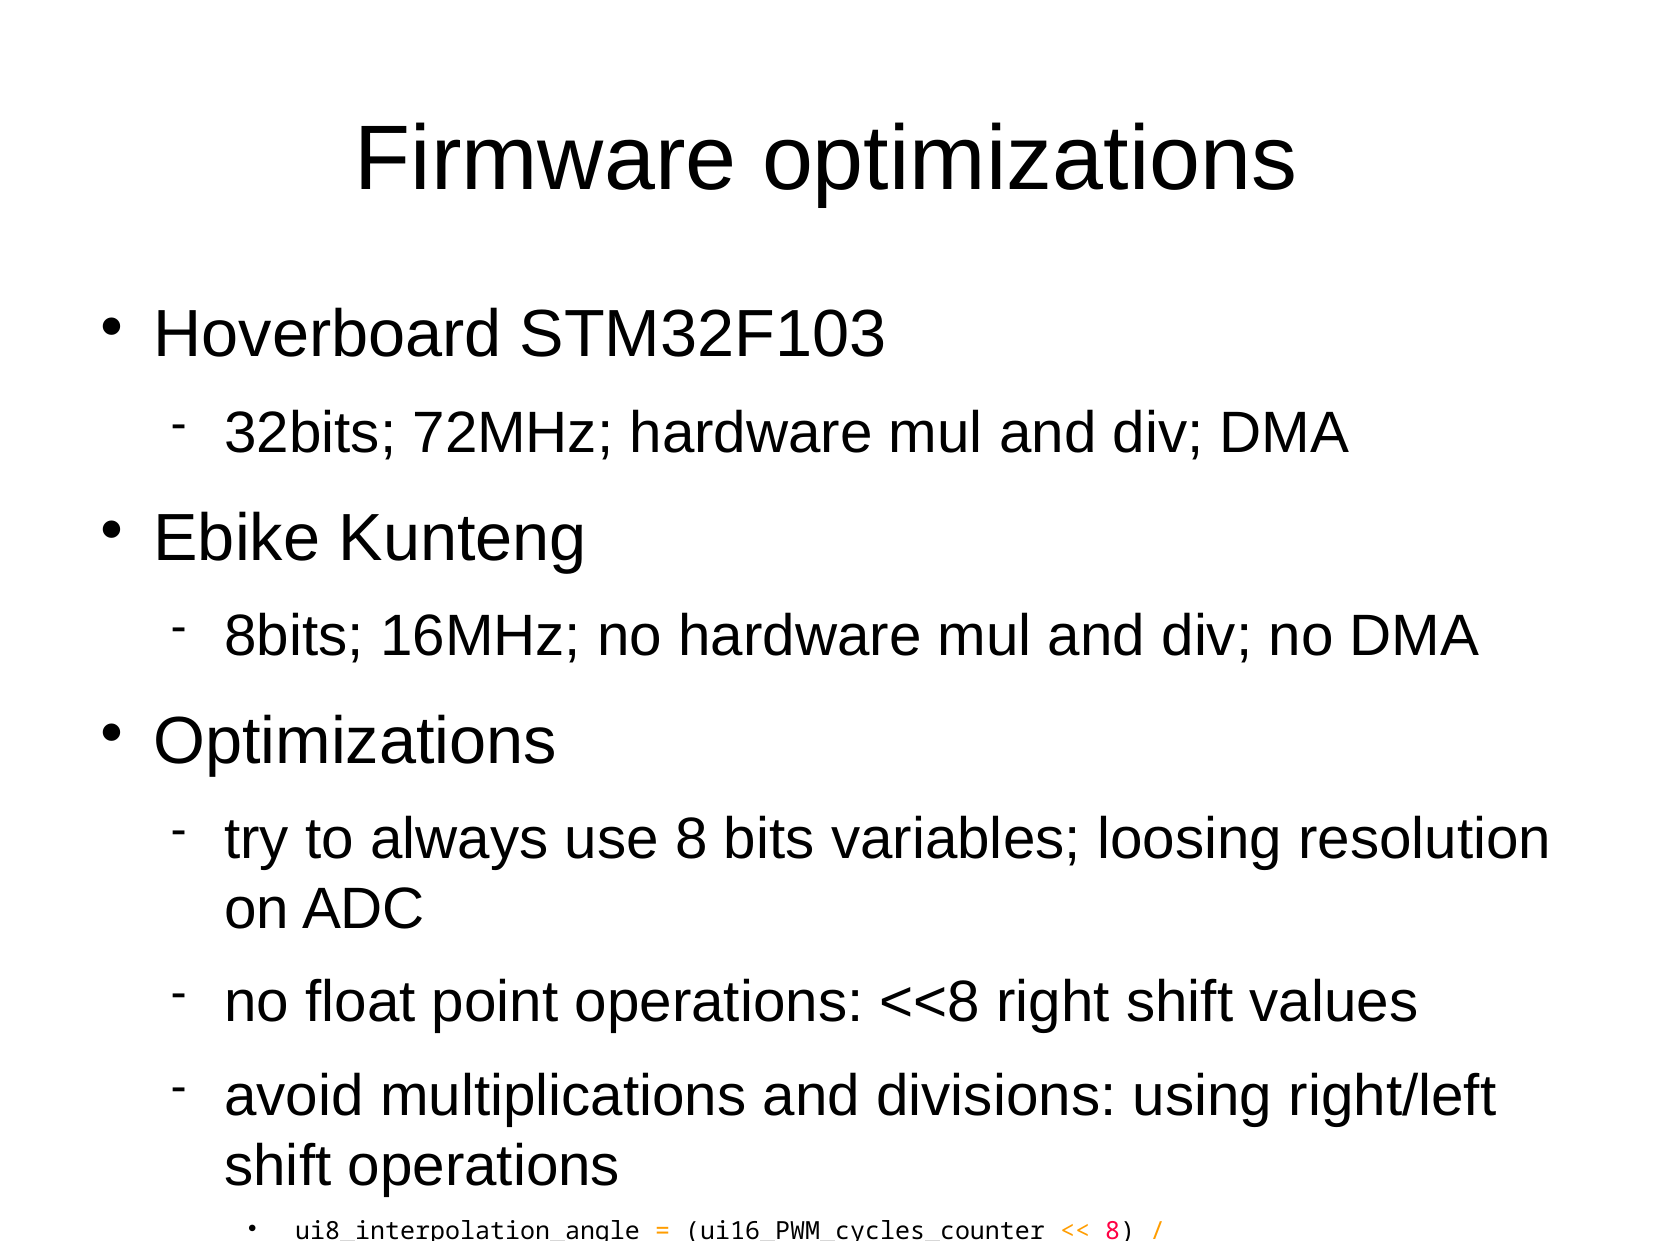

Firmware optimizations
Hoverboard STM32F103
32bits; 72MHz; hardware mul and div; DMA
Ebike Kunteng
8bits; 16MHz; no hardware mul and div; no DMA
Optimizations
try to always use 8 bits variables; loosing resolution on ADC
no float point operations: <<8 right shift values
avoid multiplications and divisions: using right/left shift operations
ui8_interpolation_angle = (ui16_PWM_cycles_counter << 8) / ui16_PWM_cycles_counter_total;
variables with 8 bits like angle 256 instead of 360
ui8_motor_rotor_position = ui8_motor_rotor_absolute_position + ui8_interpolation_angle;